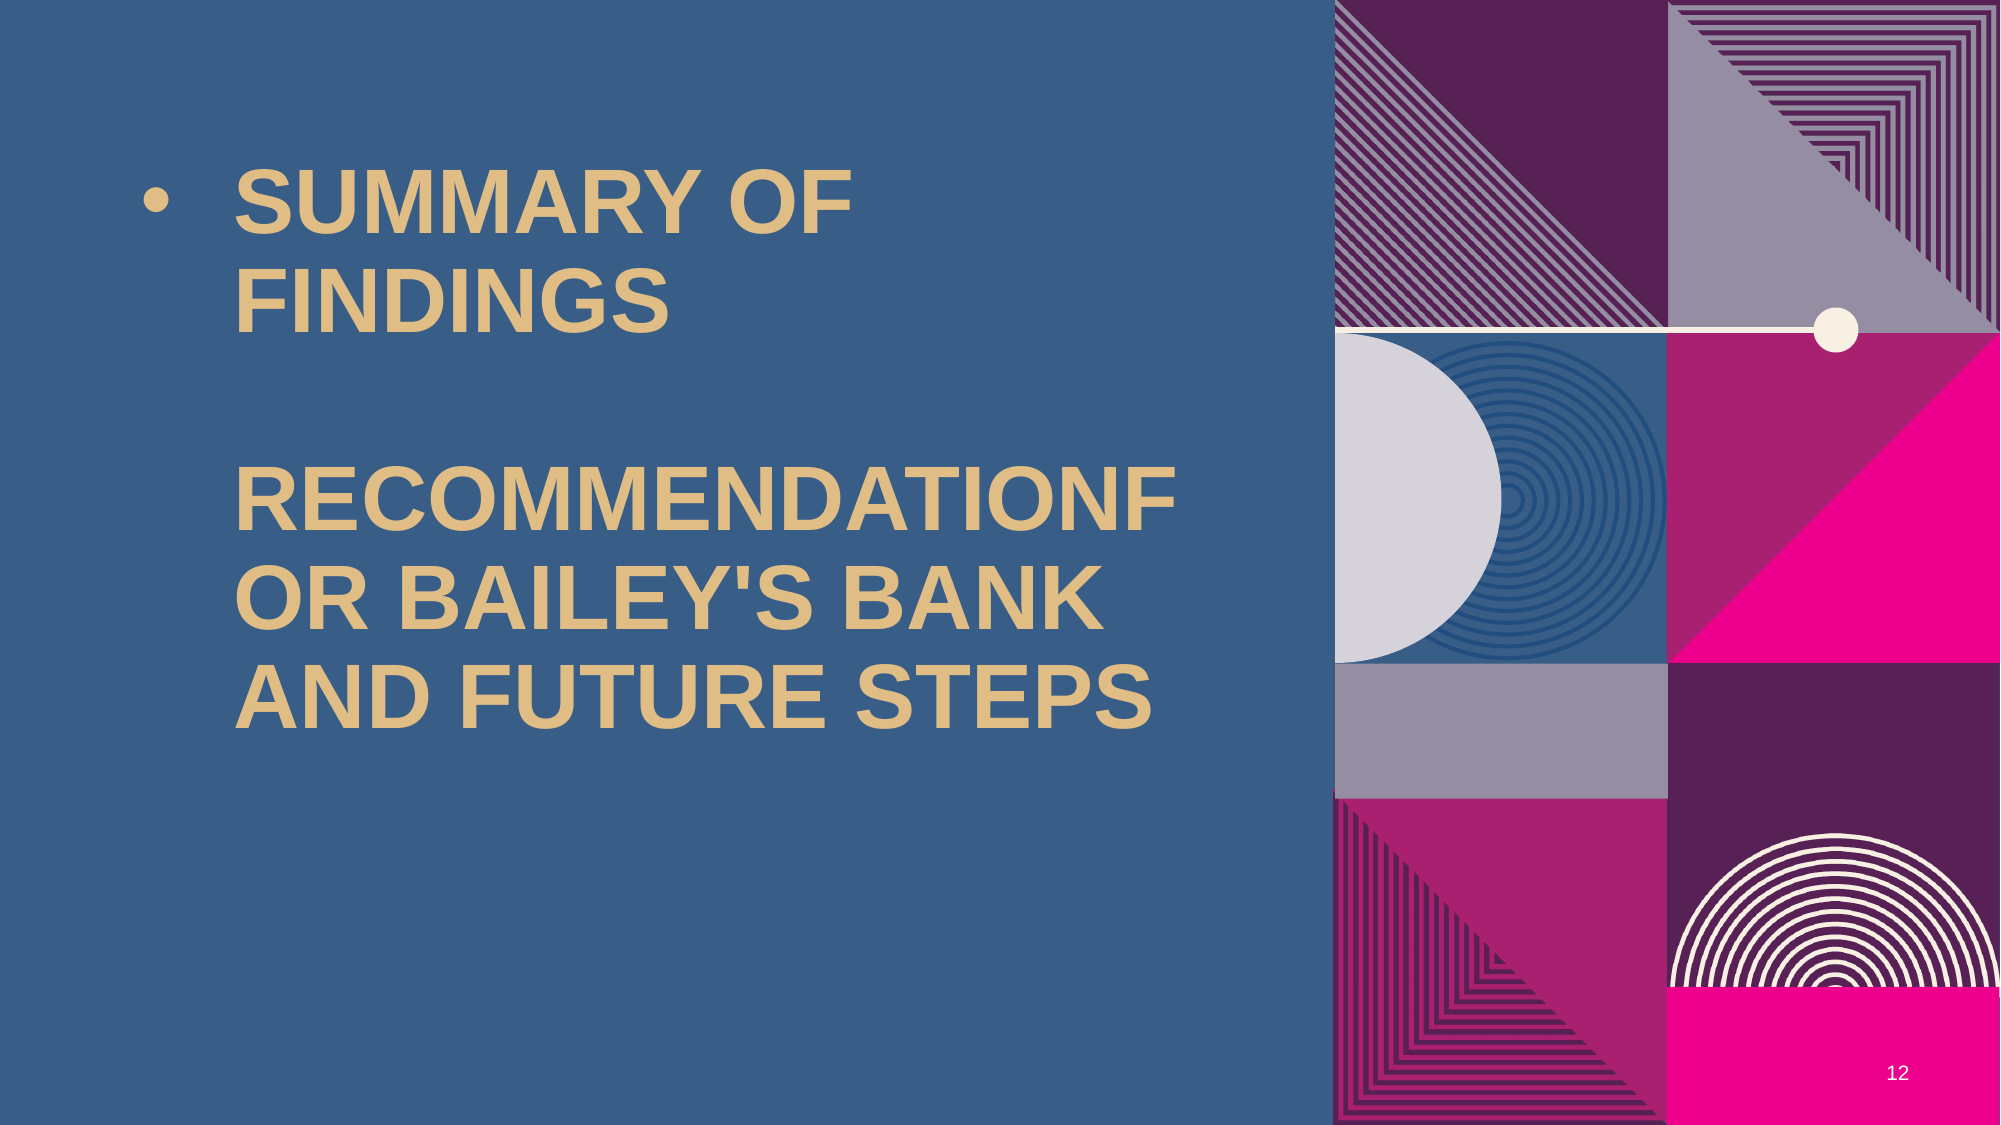

# Summary of findings Recommendationfor Bailey's Bank and Future steps
12